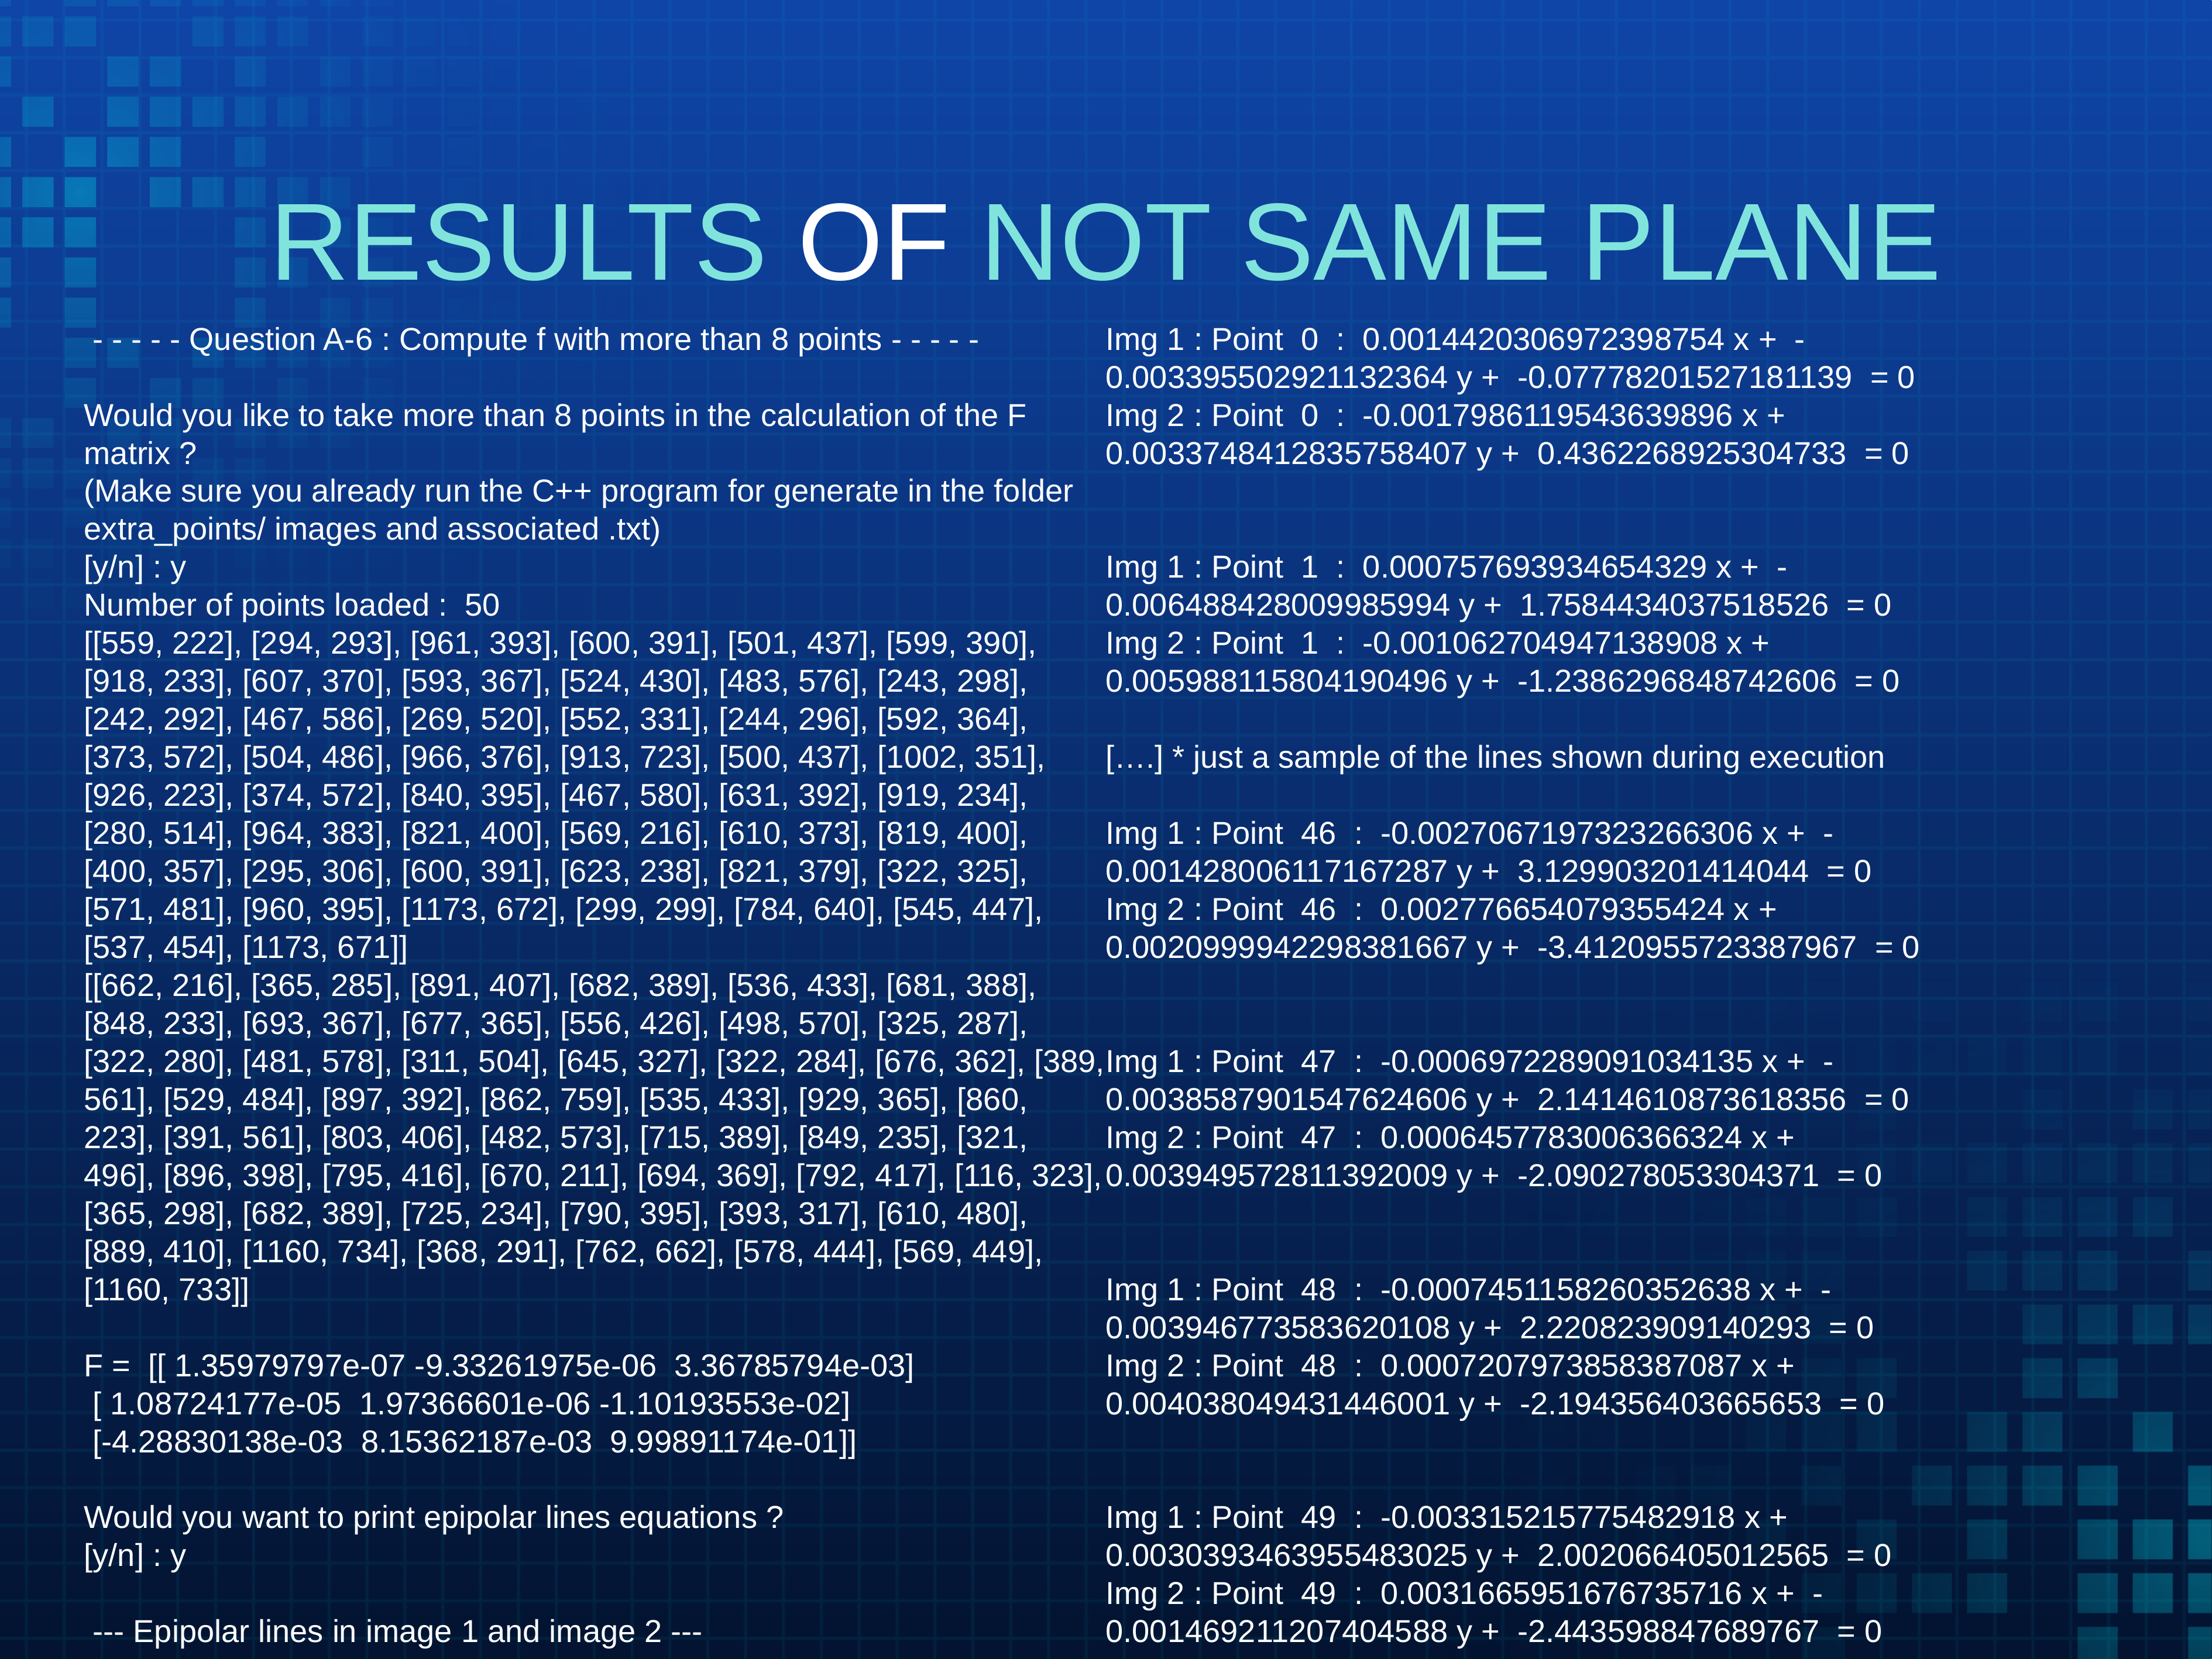

# RESULTS OF NOT SAME PLANE
 - - - - - Question A-6 : Compute f with more than 8 points - - - - -

Would you like to take more than 8 points in the calculation of the F matrix ?
(Make sure you already run the C++ program for generate in the folder extra_points/ images and associated .txt)
[y/n] : y
Number of points loaded :  50
[[559, 222], [294, 293], [961, 393], [600, 391], [501, 437], [599, 390], [918, 233], [607, 370], [593, 367], [524, 430], [483, 576], [243, 298], [242, 292], [467, 586], [269, 520], [552, 331], [244, 296], [592, 364], [373, 572], [504, 486], [966, 376], [913, 723], [500, 437], [1002, 351], [926, 223], [374, 572], [840, 395], [467, 580], [631, 392], [919, 234], [280, 514], [964, 383], [821, 400], [569, 216], [610, 373], [819, 400], [400, 357], [295, 306], [600, 391], [623, 238], [821, 379], [322, 325], [571, 481], [960, 395], [1173, 672], [299, 299], [784, 640], [545, 447], [537, 454], [1173, 671]]
[[662, 216], [365, 285], [891, 407], [682, 389], [536, 433], [681, 388], [848, 233], [693, 367], [677, 365], [556, 426], [498, 570], [325, 287], [322, 280], [481, 578], [311, 504], [645, 327], [322, 284], [676, 362], [389, 561], [529, 484], [897, 392], [862, 759], [535, 433], [929, 365], [860, 223], [391, 561], [803, 406], [482, 573], [715, 389], [849, 235], [321, 496], [896, 398], [795, 416], [670, 211], [694, 369], [792, 417], [116, 323], [365, 298], [682, 389], [725, 234], [790, 395], [393, 317], [610, 480], [889, 410], [1160, 734], [368, 291], [762, 662], [578, 444], [569, 449], [1160, 733]]

F =  [[ 1.35979797e-07 -9.33261975e-06  3.36785794e-03]
 [ 1.08724177e-05  1.97366601e-06 -1.10193553e-02]
 [-4.28830138e-03  8.15362187e-03  9.99891174e-01]]

Would you want to print epipolar lines equations ?
[y/n] : y

 --- Epipolar lines in image 1 and image 2 ---
Img 1 : Point  0  :  0.0014420306972398754 x +  -0.003395502921132364 y +  -0.07778201527181139  = 0
Img 2 : Point  0  :  -0.0017986119543639896 x +  0.0033748412835758407 y +  0.4362268925304733  = 0

Img 1 : Point  1  :  0.000757693934654329 x +  -0.006488428009985994 y +  1.7584434037518526  = 0
Img 2 : Point  1  :  -0.001062704947138908 x +  0.005988115804190496 y +  -1.2386296848742606  = 0

[….] * just a sample of the lines shown during execution

Img 1 : Point  46  :  -0.0027067197323266306 x +  -0.001428006117167287 y +  3.129903201414044  = 0
Img 2 : Point  46  :  0.002776654079355424 x +  0.0020999942298381667 y +  -3.4120955723387967  = 0

Img 1 : Point  47  :  -0.0006972289091034135 x +  -0.0038587901547624606 y +  2.1414610873618356  = 0
Img 2 : Point  47  :  0.0006457783006366324 x +  0.003949572811392009 y +  -2.090278053304371  = 0

Img 1 : Point  48  :  -0.0007451158260352638 x +  -0.003946773583620108 y +  2.220823909140293  = 0
Img 2 : Point  48  :  0.0007207973858387087 x +  0.004038049431446001 y +  -2.194356403665653  = 0

Img 1 : Point  49  :  -0.003315215775482918 x +  0.0030393463955483025 y +  2.002066405012565  = 0
Img 2 : Point  49  :  0.0031665951676735716 x +  -0.001469211207404588 y +  -2.443598847689767  = 0